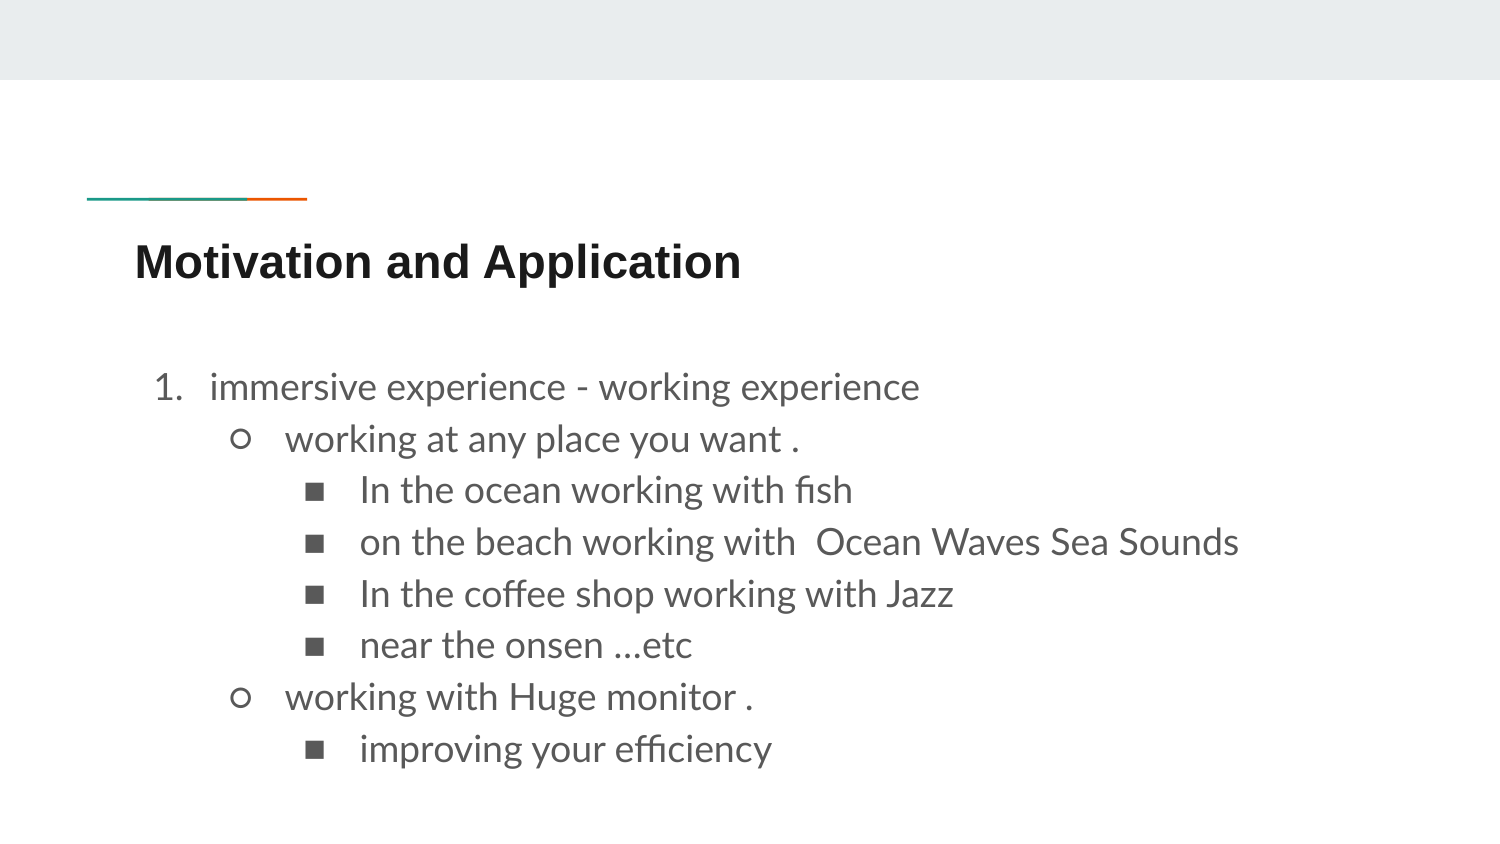

# Motivation and Application

immersive experience - working experience
working at any place you want .
In the ocean working with fish
on the beach working with  Ocean Waves Sea Sounds
In the coffee shop working with Jazz
near the onsen …etc
working with Huge monitor .
improving your efficiency